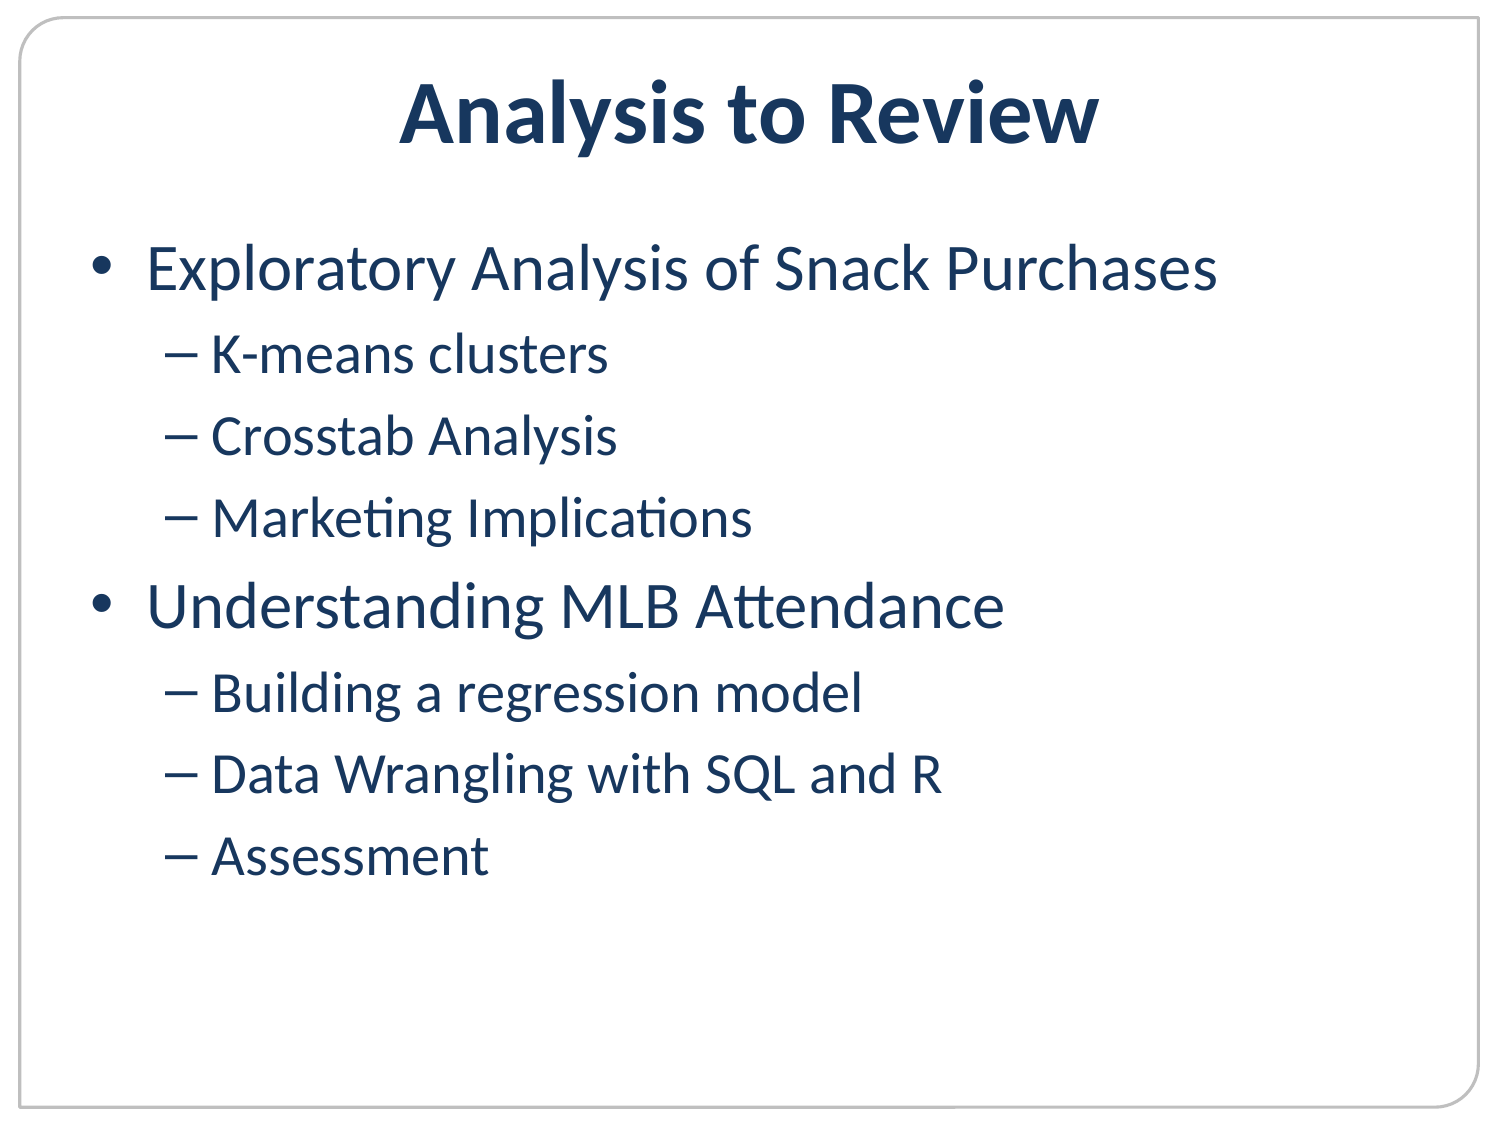

# Analysis to Review
Exploratory Analysis of Snack Purchases
K-means clusters
Crosstab Analysis
Marketing Implications
Understanding MLB Attendance
Building a regression model
Data Wrangling with SQL and R
Assessment